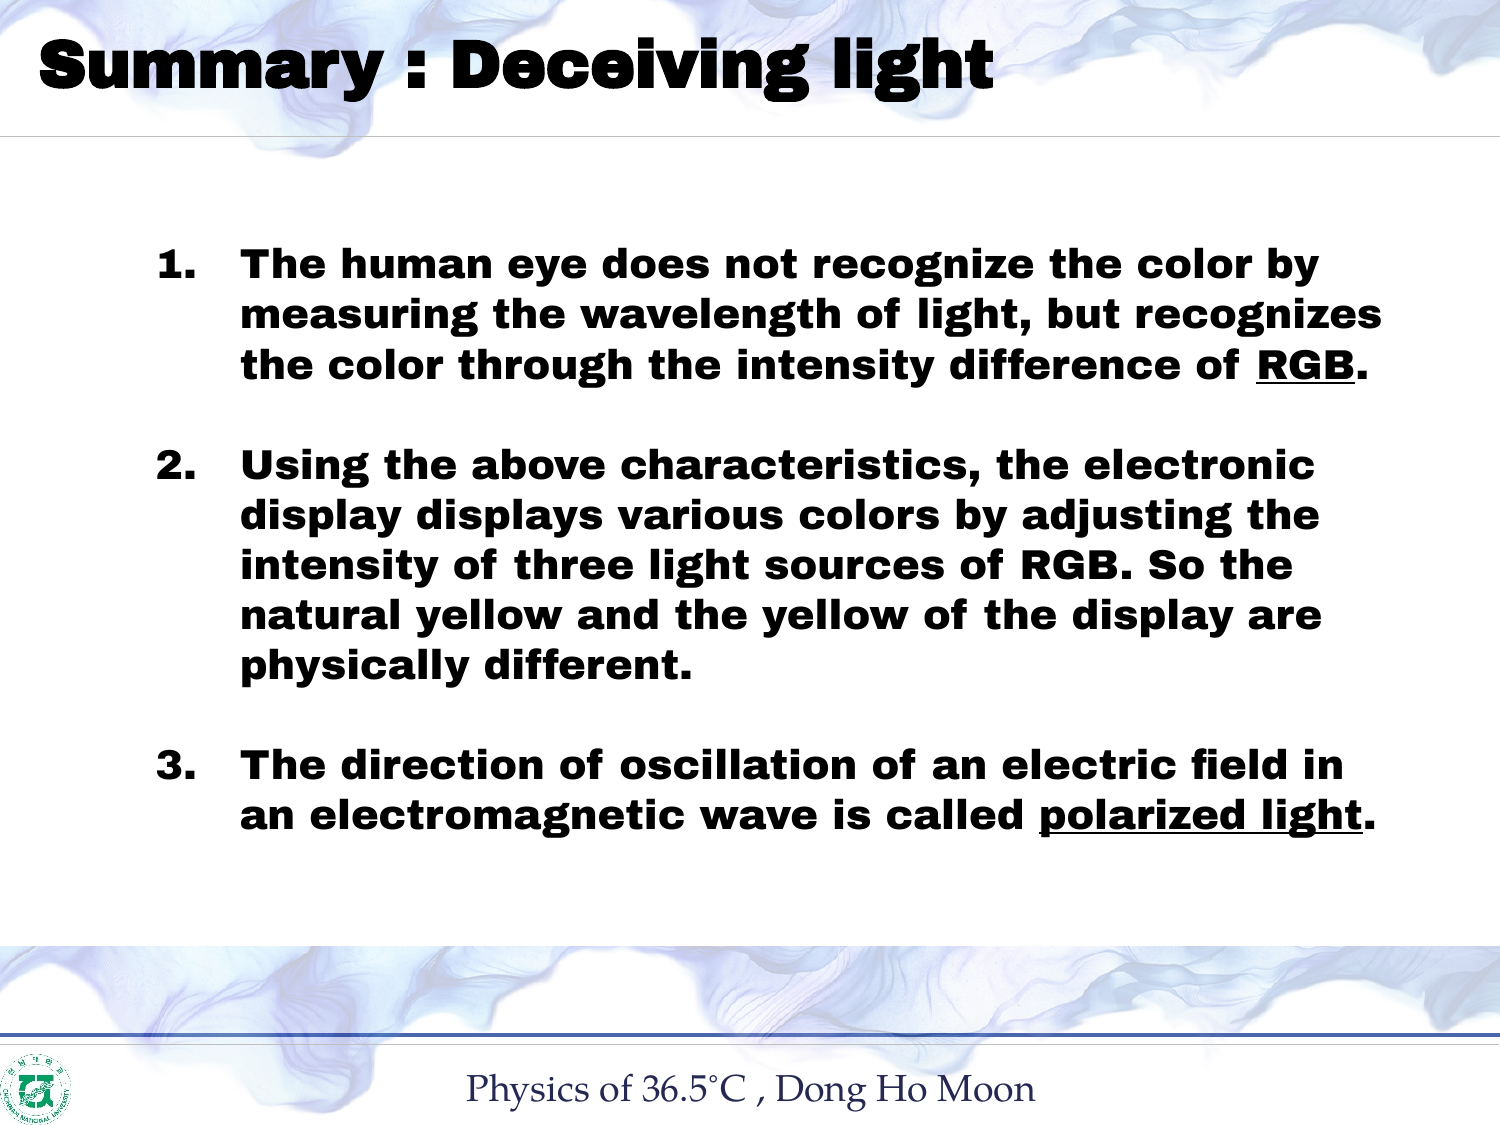

Summary : Deceiving light
The human eye does not recognize the color by measuring the wavelength of light, but recognizes the color through the intensity difference of RGB.

Using the above characteristics, the electronic display displays various colors by adjusting the intensity of three light sources of RGB. So the natural yellow and the yellow of the display are physically different.

The direction of oscillation of an electric field in an electromagnetic wave is called polarized light.